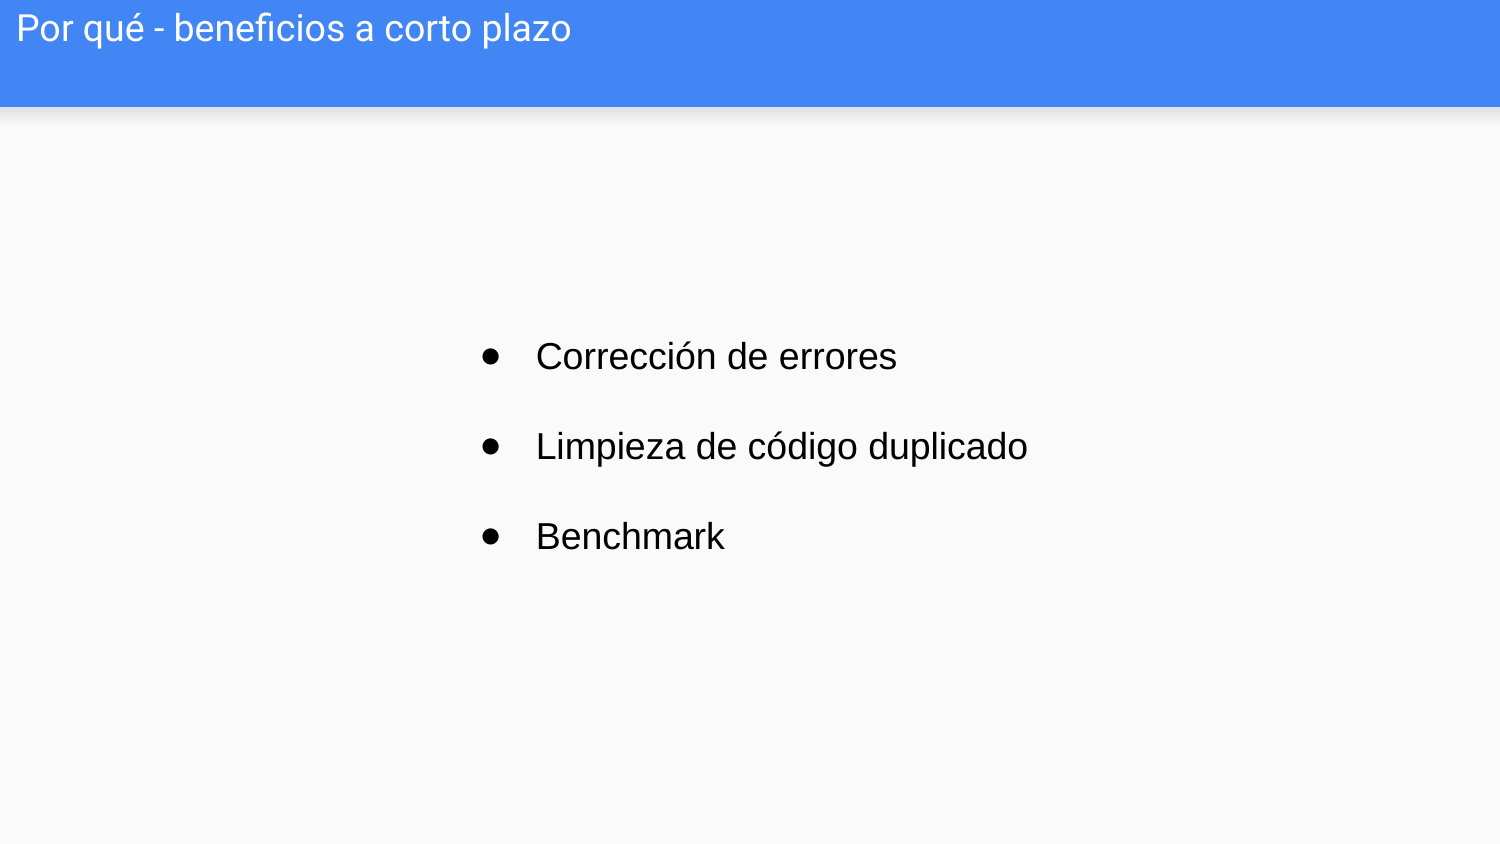

# Por qué - beneficios a corto plazo
Corrección de errores
Limpieza de código duplicado
Benchmark